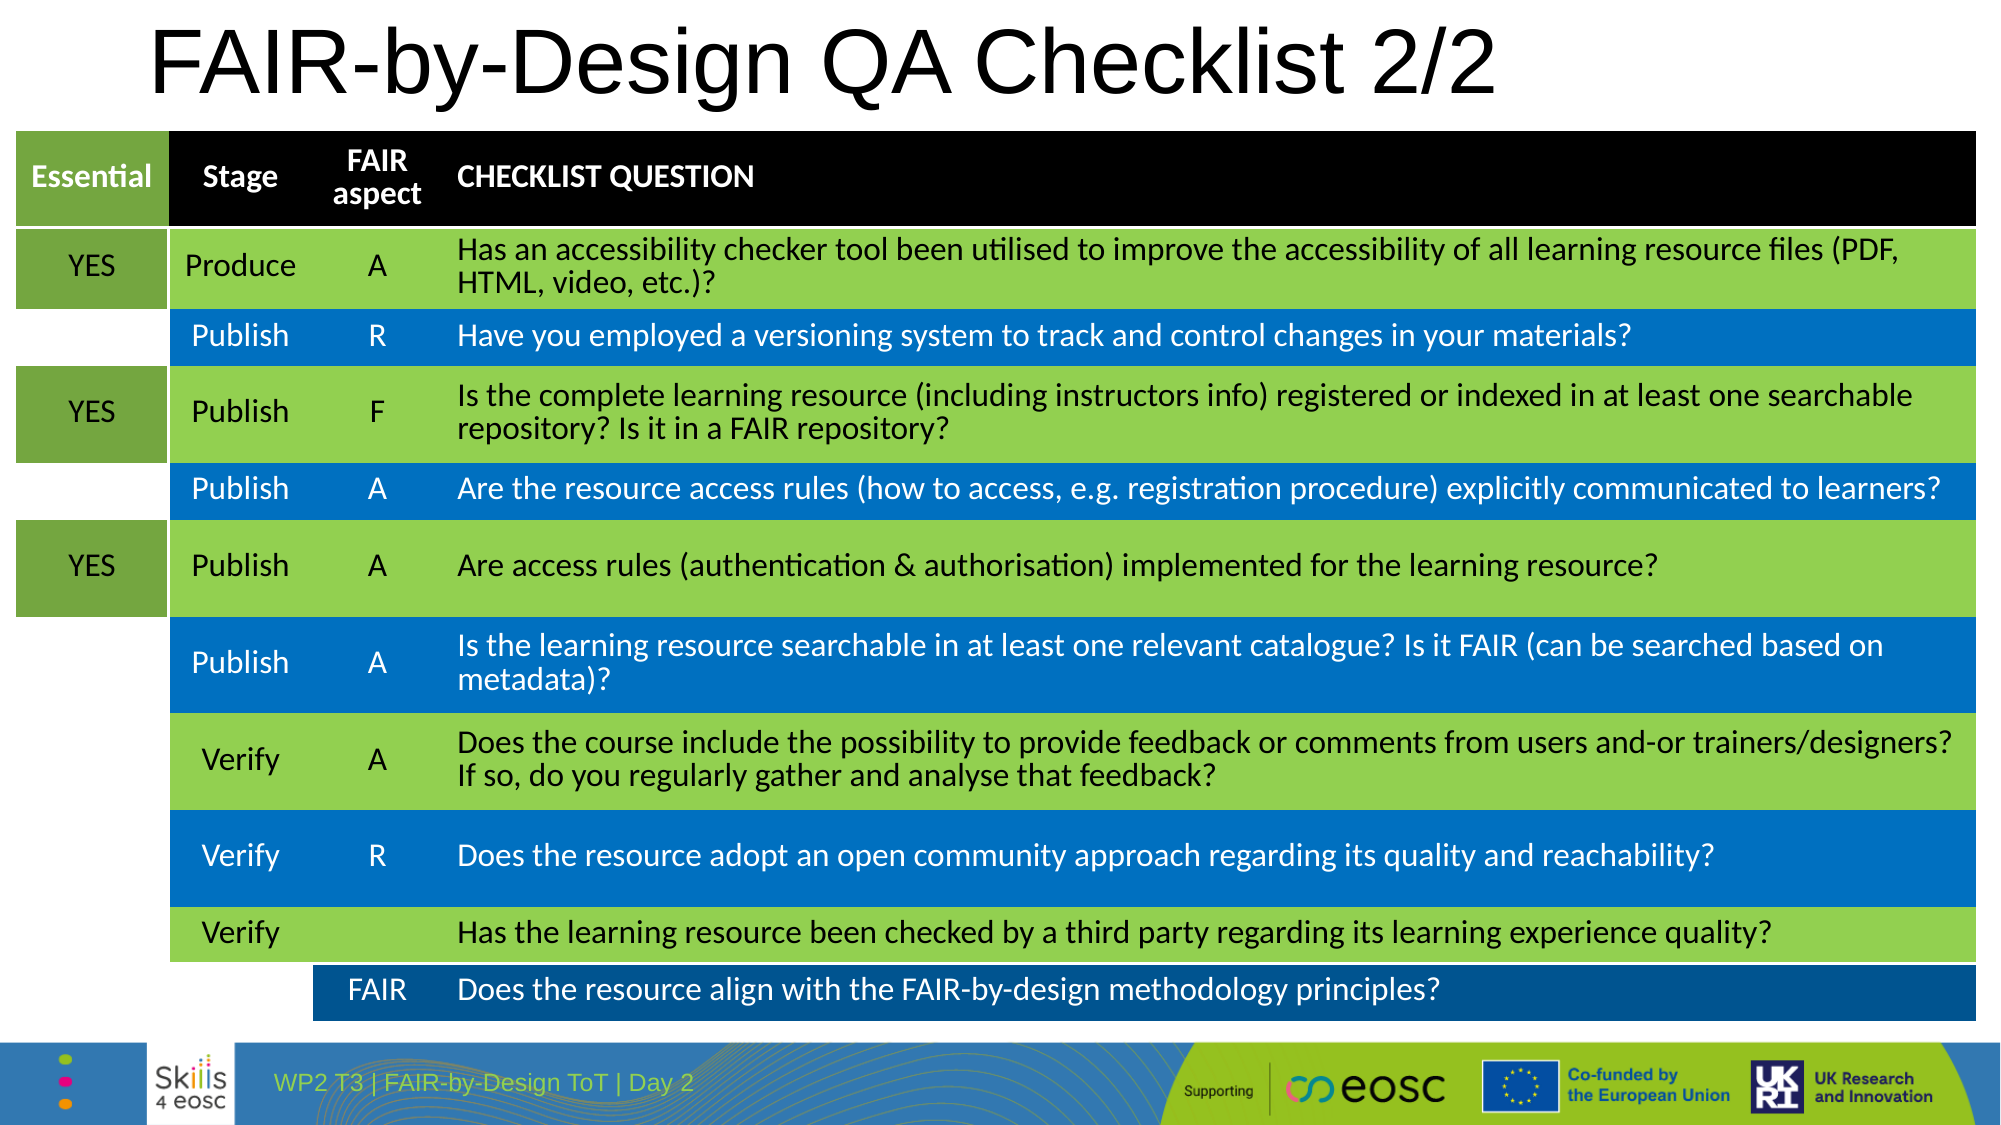

# FAIR-by-Design QA Checklist 2/2
| Essential | Stage | FAIR aspect | CHECKLIST QUESTION |
| --- | --- | --- | --- |
| YES | Produce | A | Has an accessibility checker tool been utilised to improve the accessibility of all learning resource files (PDF, HTML, video, etc.)? |
|  | Publish | R | Have you employed a versioning system to track and control changes in your materials? |
| YES | Publish | F | Is the complete learning resource (including instructors info) registered or indexed in at least one searchable repository? Is it in a FAIR repository? |
|  | Publish | A | Are the resource access rules (how to access, e.g. registration procedure) explicitly communicated to learners? |
| YES | Publish | A | Are access rules (authentication & authorisation) implemented for the learning resource? |
|  | Publish | A | Is the learning resource searchable in at least one relevant catalogue? Is it FAIR (can be searched based on metadata)? |
|  | Verify | A | Does the course include the possibility to provide feedback or comments from users and-or trainers/designers? If so, do you regularly gather and analyse that feedback? |
|  | Verify | R | Does the resource adopt an open community approach regarding its quality and reachability? |
|  | Verify |  | Has the learning resource been checked by a third party regarding its learning experience quality? |
|  |  | FAIR | Does the resource align with the FAIR-by-design methodology principles? |
WP2 T3 | FAIR-by-Design ToT | Day 2